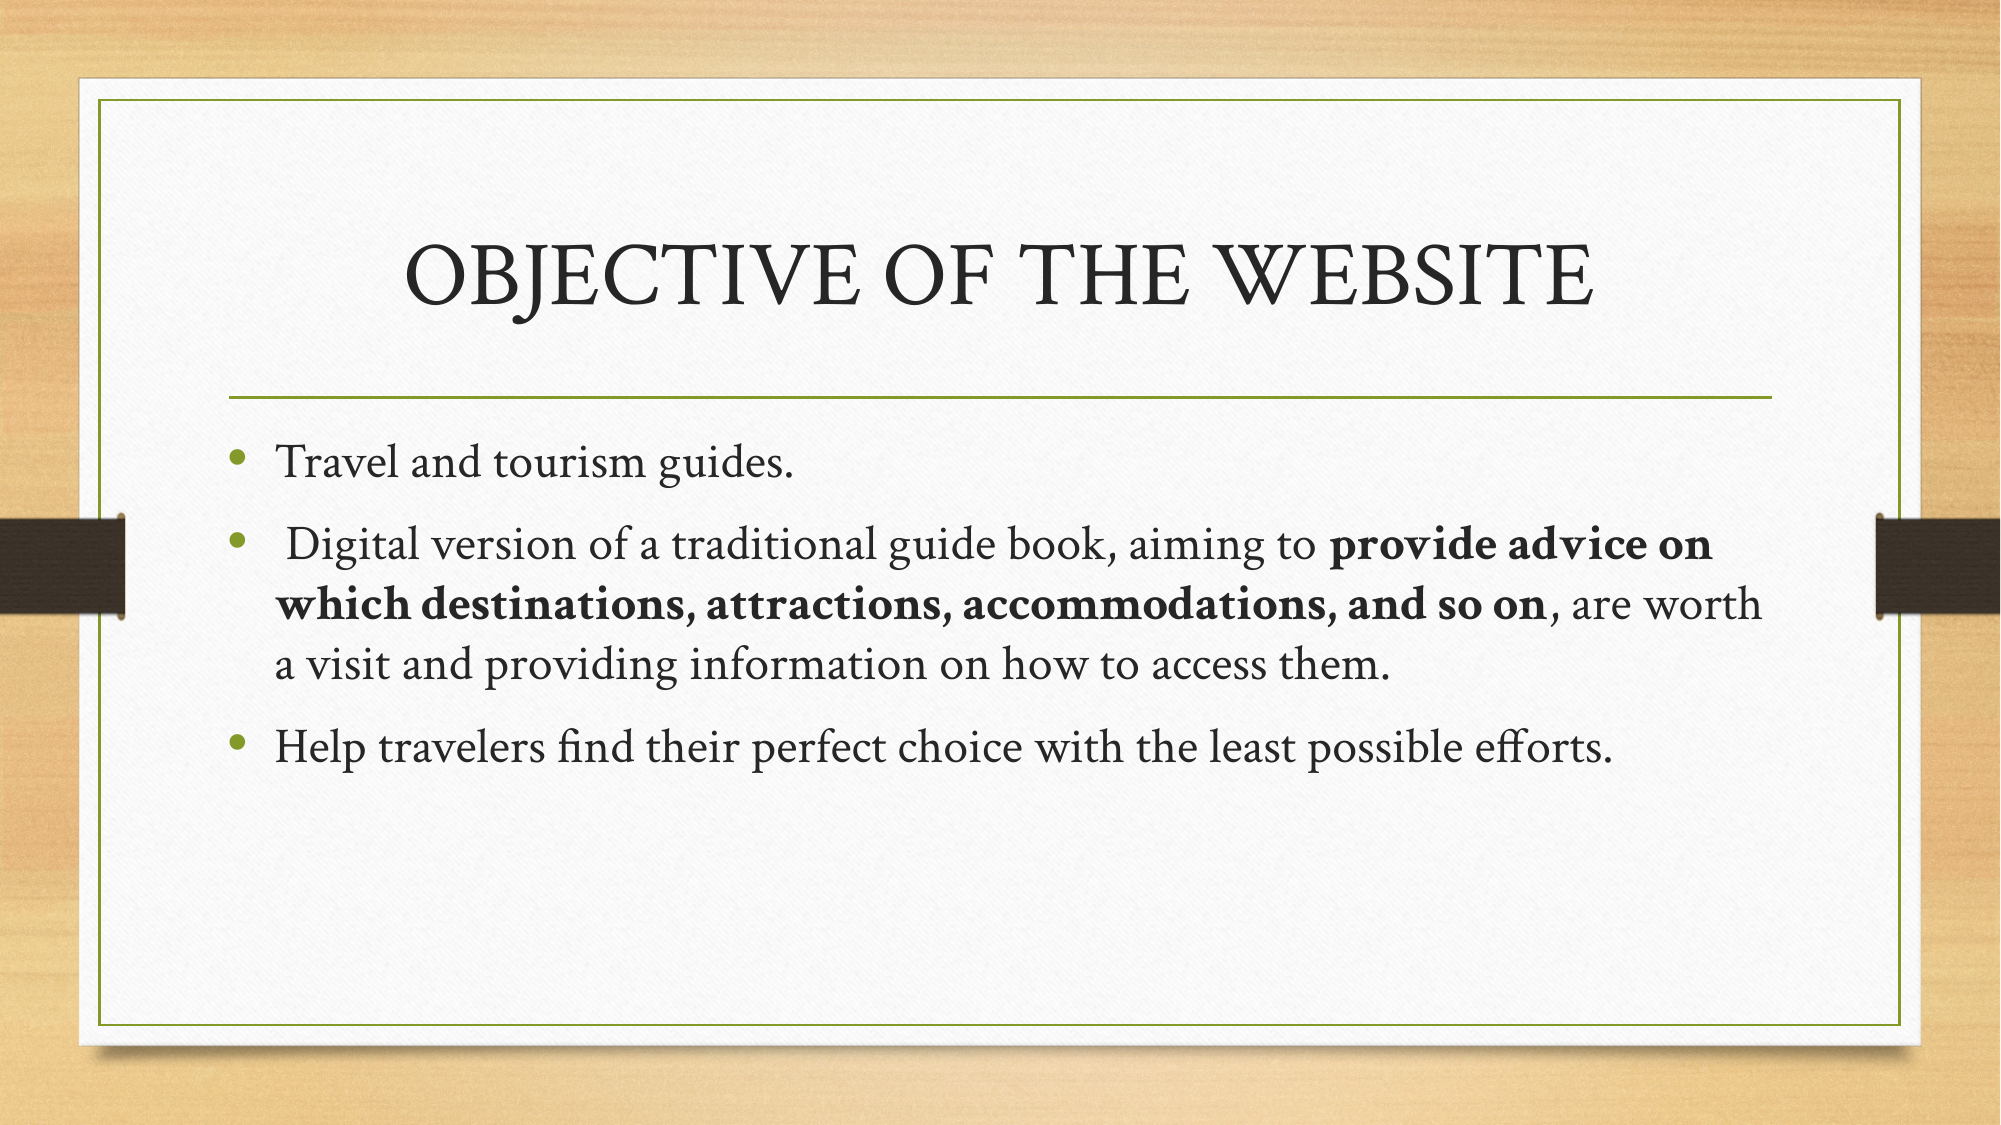

# OBJECTIVE OF THE WEBSITE
Travel and tourism guides.
 Digital version of a traditional guide book, aiming to provide advice on which destinations, attractions, accommodations, and so on, are worth a visit and providing information on how to access them.
Help travelers find their perfect choice with the least possible efforts.